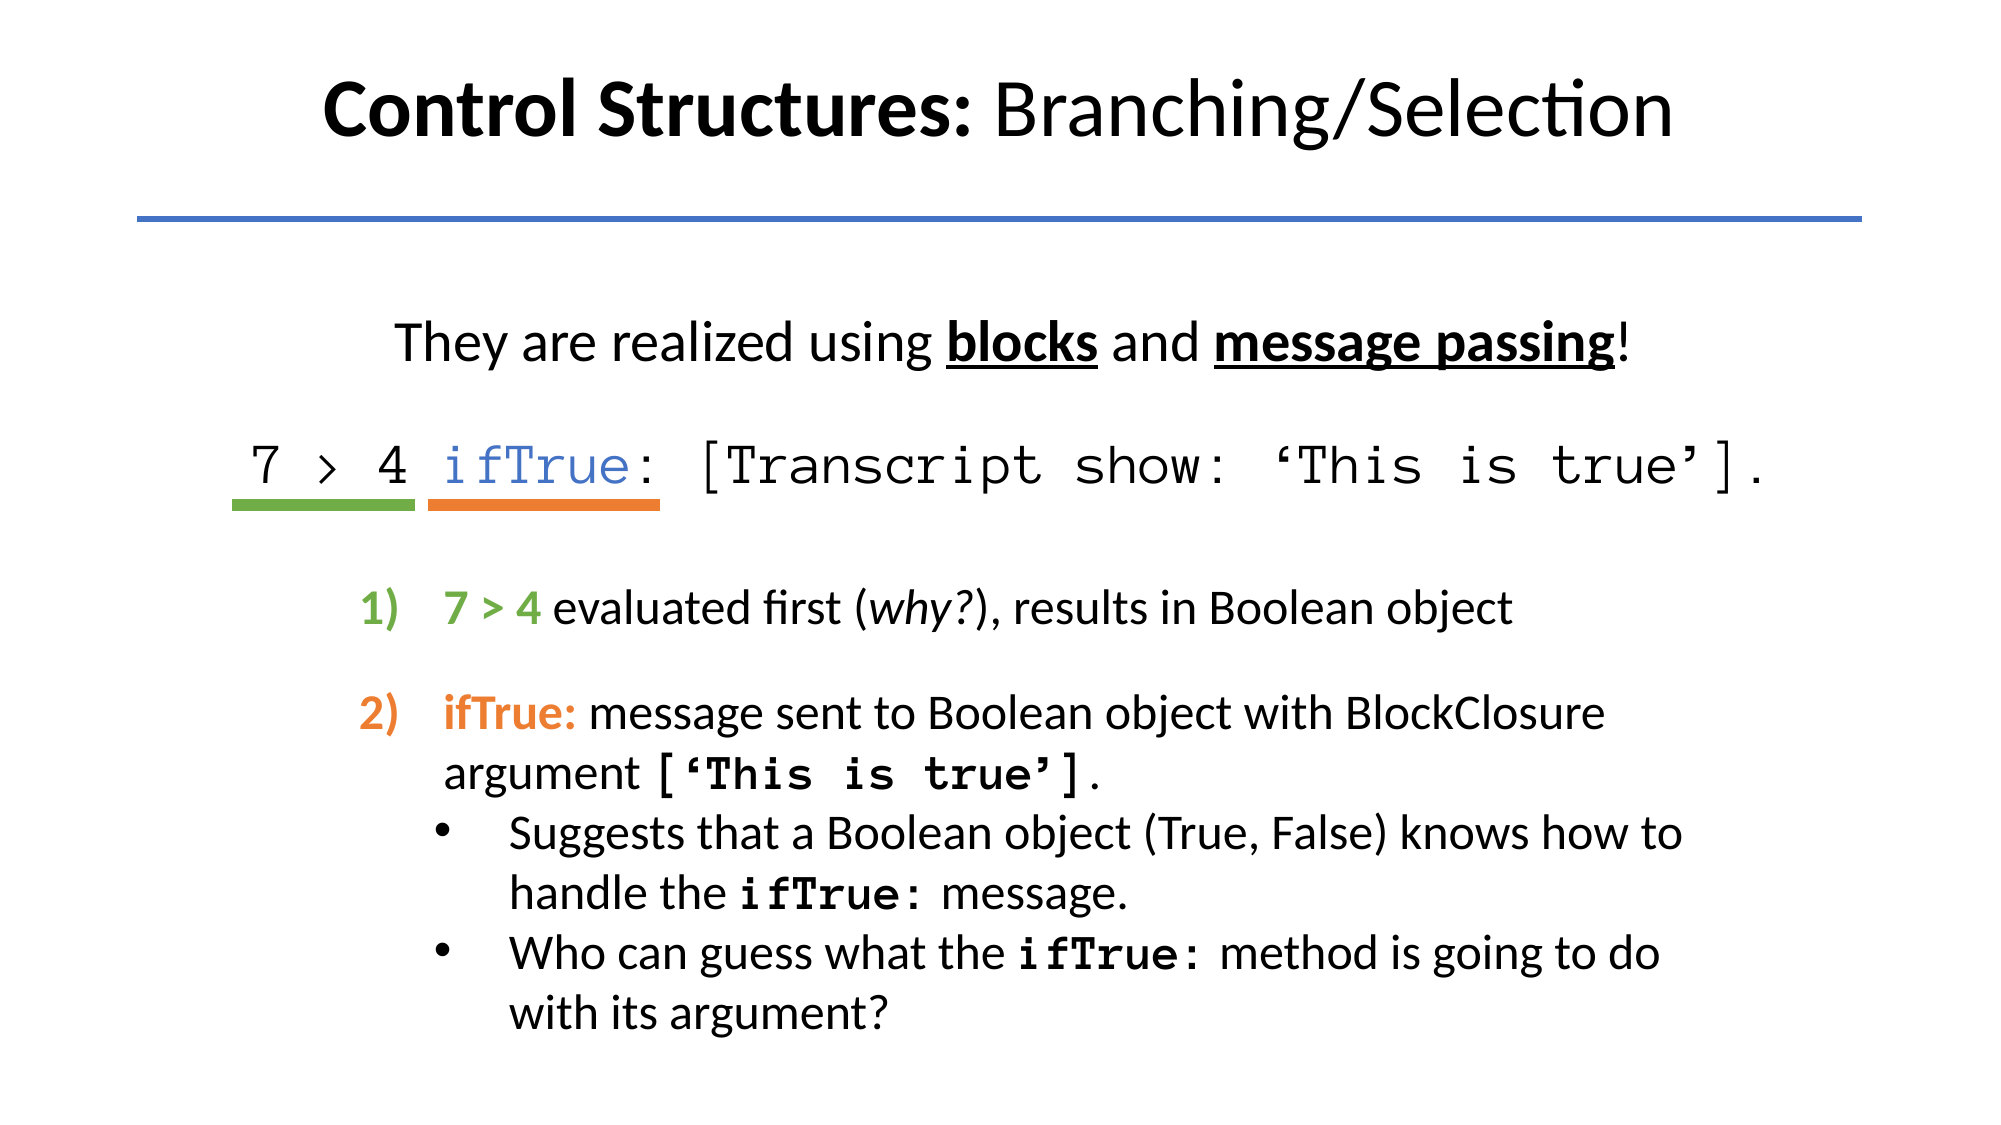

Control Structures: Branching/Selection
They are realized using blocks and message passing!
7 > 4 ifTrue: [Transcript show: ‘This is true’].
7 > 4 evaluated first (why?), results in Boolean object
ifTrue: message sent to Boolean object with BlockClosure argument [‘This is true’].
Suggests that a Boolean object (True, False) knows how to handle the ifTrue: message.
Who can guess what the ifTrue: method is going to do with its argument?